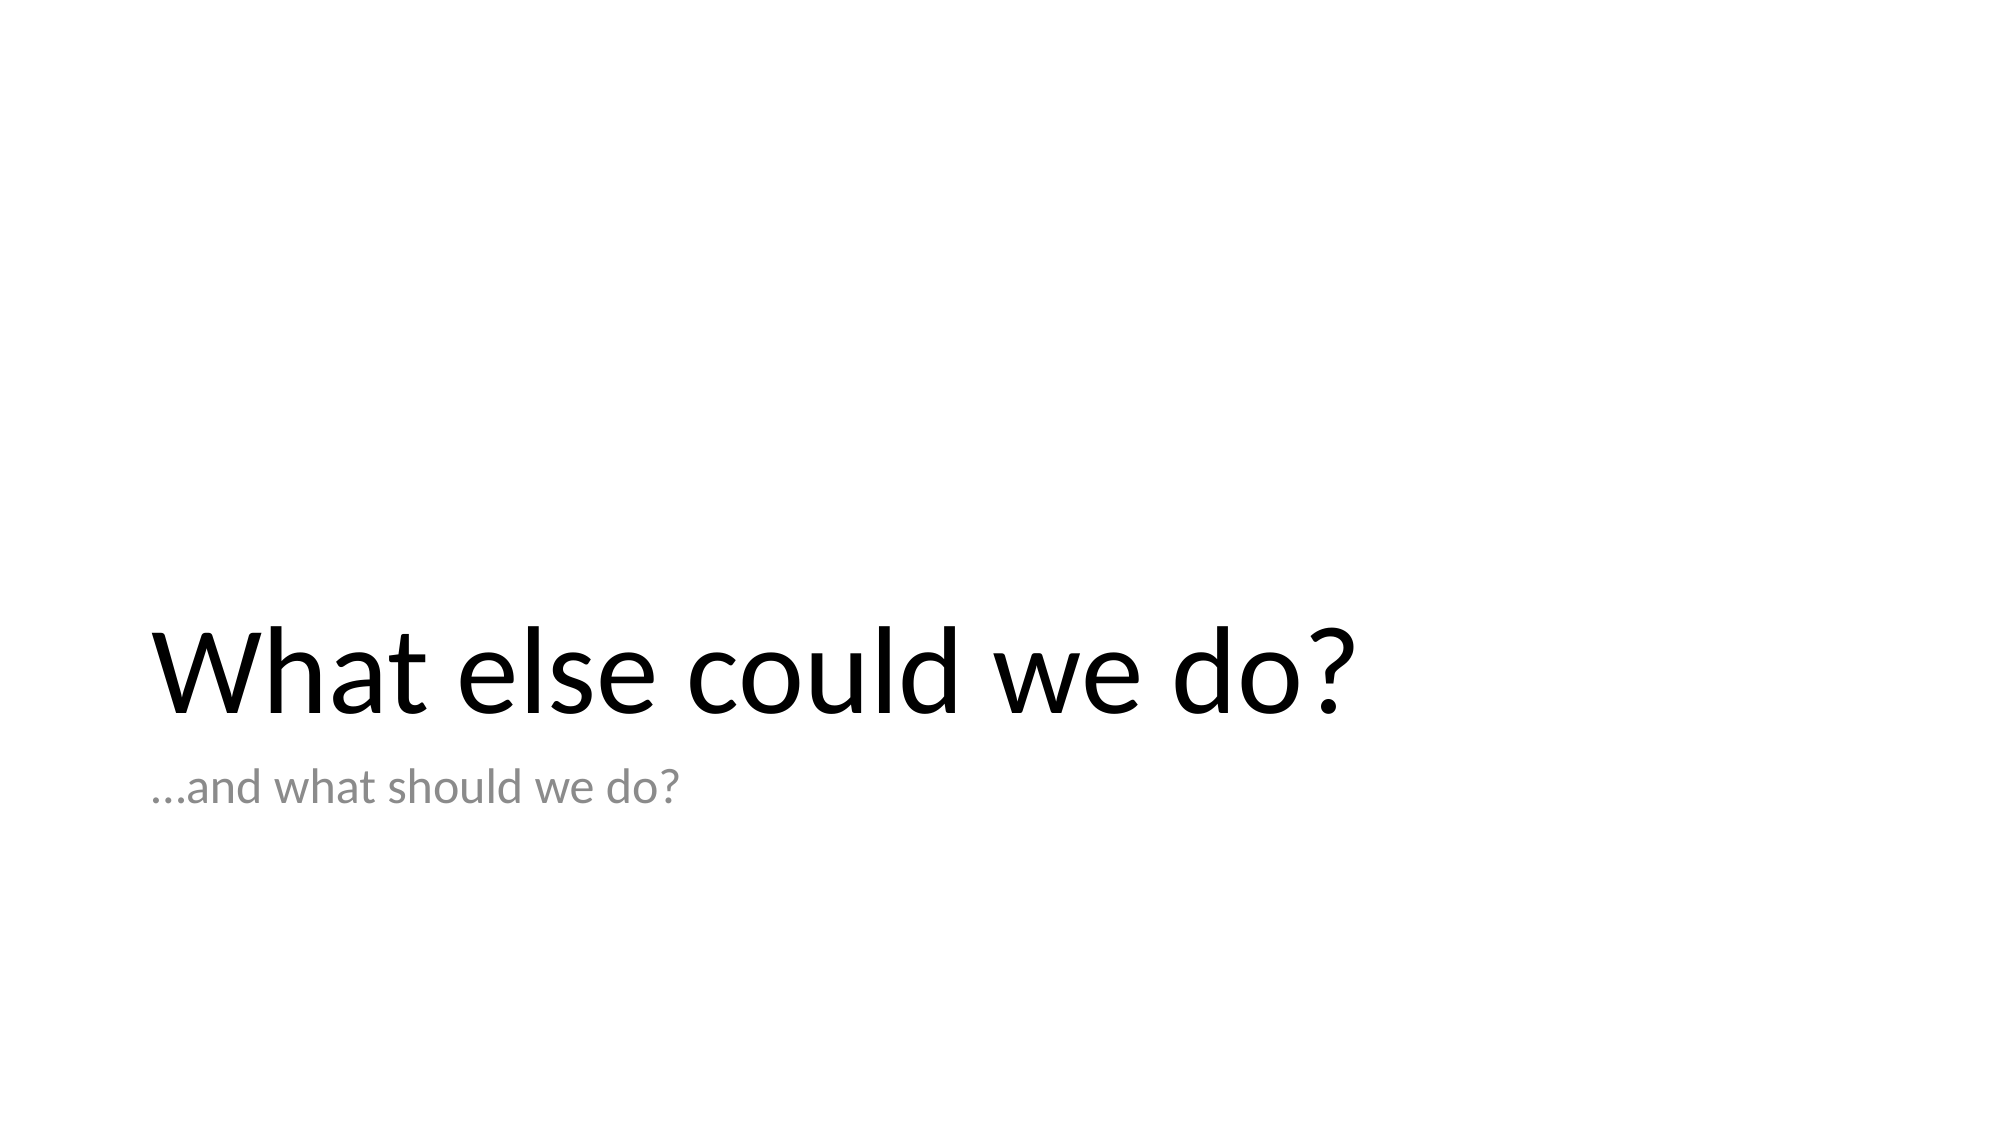

# What else could we do?
…and what should we do?